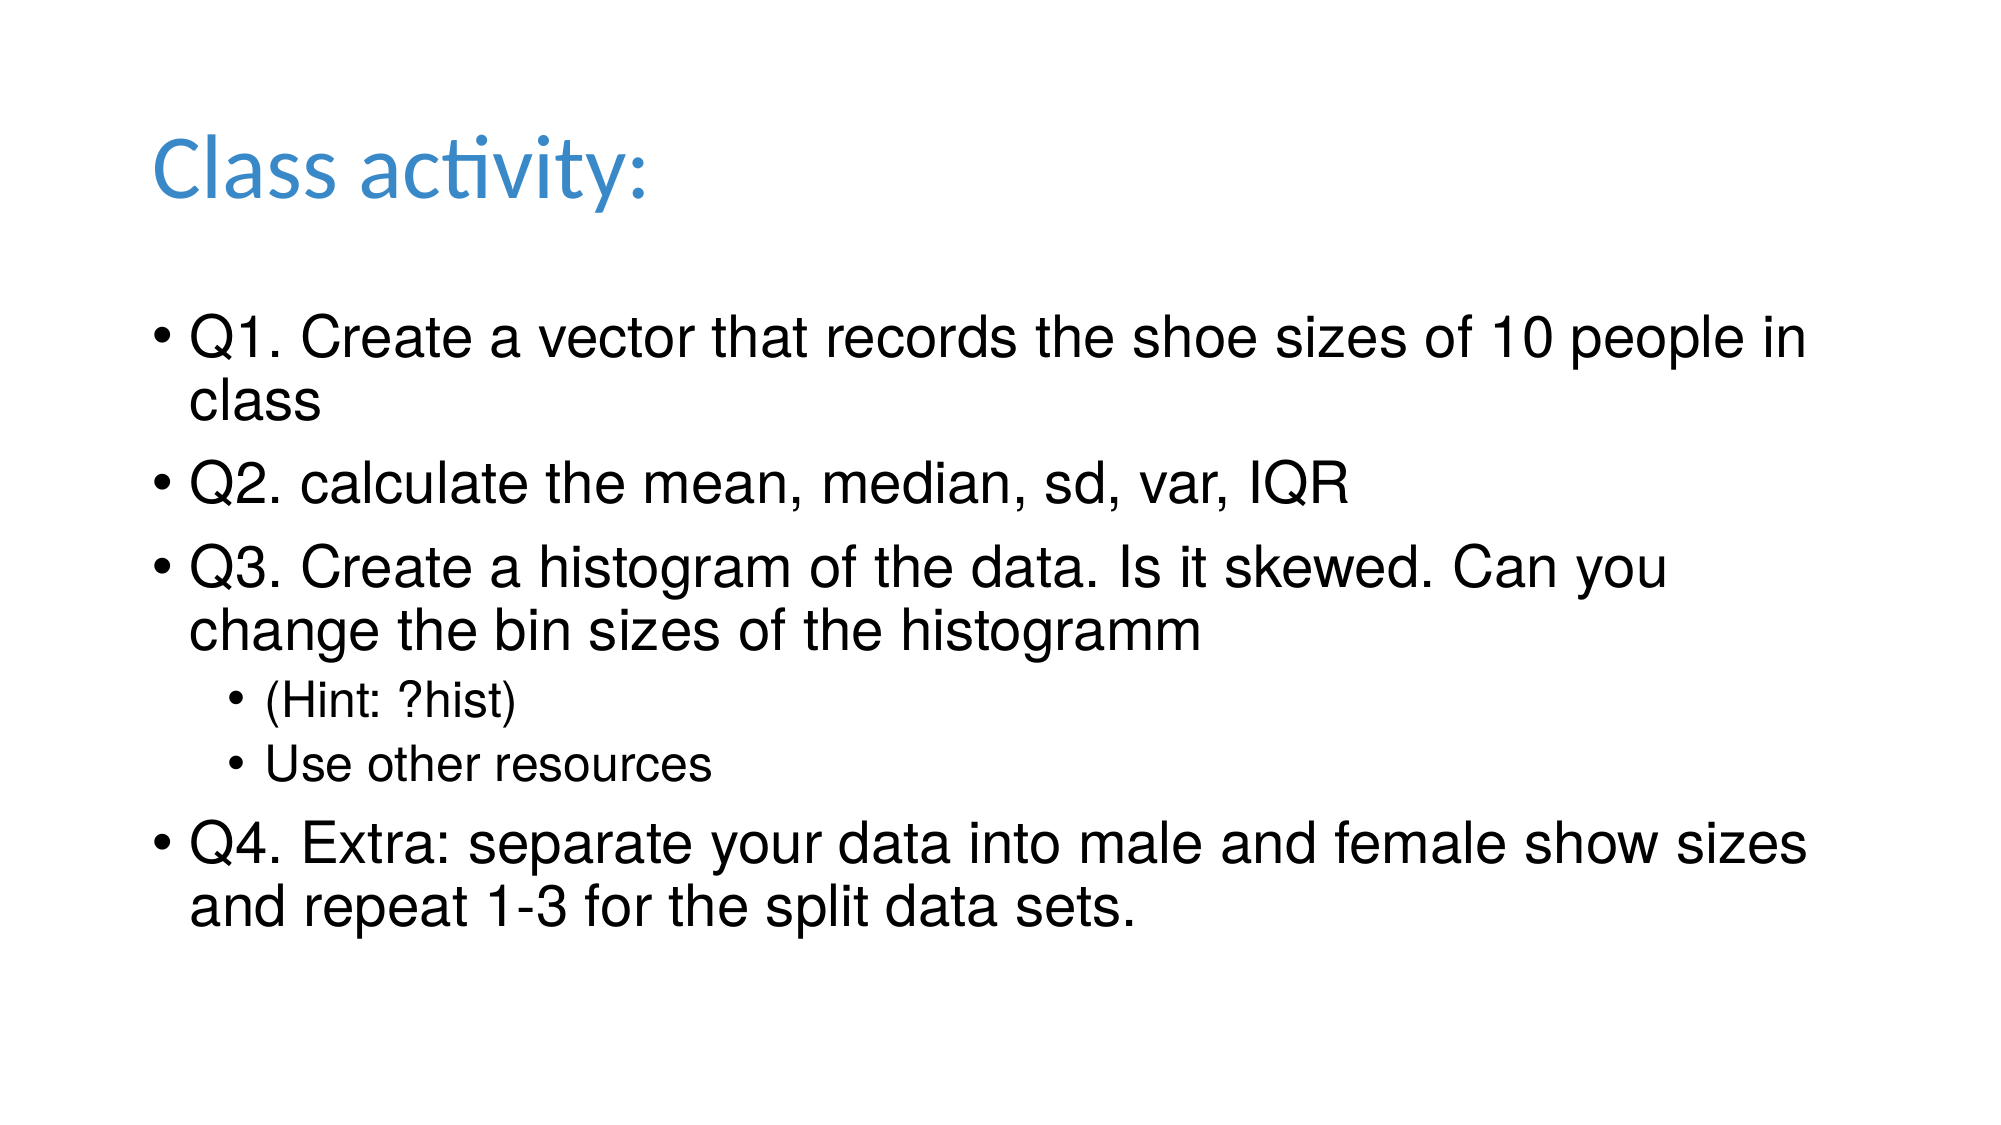

# Class activity:
Q1. Create a vector that records the shoe sizes of 10 people in class
Q2. calculate the mean, median, sd, var, IQR
Q3. Create a histogram of the data. Is it skewed. Can you change the bin sizes of the histogramm
(Hint: ?hist)
Use other resources
Q4. Extra: separate your data into male and female show sizes and repeat 1-3 for the split data sets.